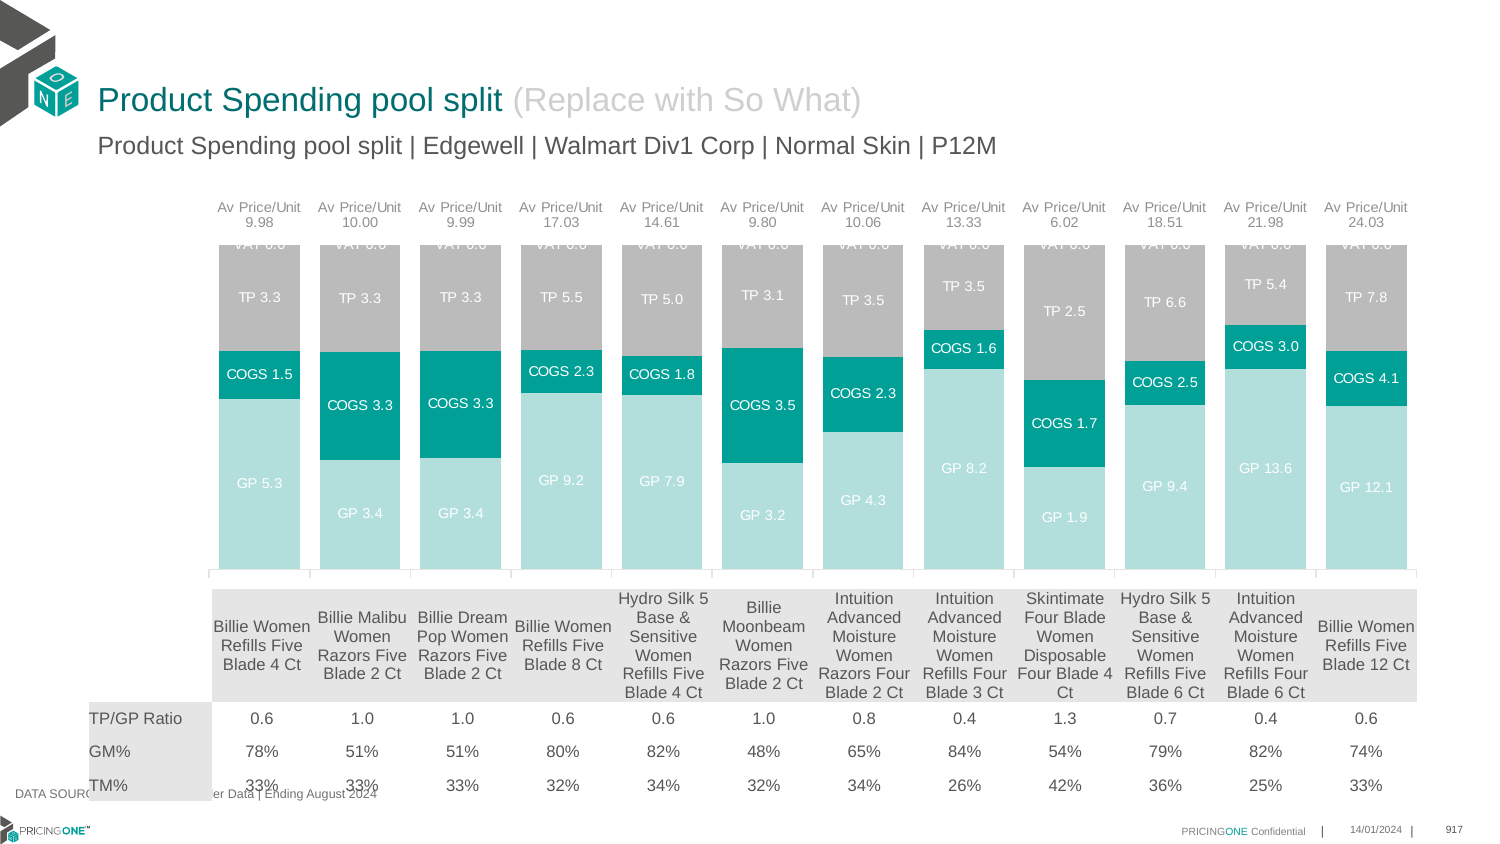

# Product Spending pool split (Replace with So What)
Product Spending pool split | Edgewell | Walmart Div1 Corp | Normal Skin | P12M

### Chart

| Category | GP | COGS | TP | VAT |
|---|---|---|---|---|
| Av Price/Unit 9.98 | 5.252836474114218 | 1.4691139036006076 | 3.260857439339821 | 0.0 |
| Av Price/Unit 10.00 | 3.3811476048813063 | 3.310660542772144 | 3.3040708315625436 | 0.0 |
| Av Price/Unit 9.99 | 3.421877496607329 | 3.311155586599612 | 3.257873047550624 | 0.0 |
| Av Price/Unit 17.03 | 9.241146156008433 | 2.2542538439915667 | 5.530976200515344 | 0.0 |
| Av Price/Unit 14.61 | 7.854314705882354 | 1.7721235294117645 | 4.983603752899008 | 0.0 |
| Av Price/Unit 9.80 | 3.207090626099191 | 3.4916223531480832 | 3.1039602532536064 | 0.0 |
| Av Price/Unit 10.06 | 4.262900000000001 | 2.3324999999999996 | 3.466254948620877 | 0.0 |
| Av Price/Unit 13.33 | 8.2466 | 1.6021 | 3.4797369022127054 | 0.0 |
| Av Price/Unit 6.02 | 1.910502465535525 | 1.6506270082184518 | 2.528504897932132 | 0.0 |
| Av Price/Unit 18.51 | 9.351074007139667 | 2.5156765283355647 | 6.644405198572066 | 0.0 |
| Av Price/Unit 21.98 | 13.5919 | 2.992 | 5.394256238430213 | 0.0 |
| Av Price/Unit 24.03 | 12.065333174661298 | 4.134490150128158 | 7.831690296594658 | 0.0 |
|  | Billie Women Refills Five Blade 4 Ct | Billie Malibu Women Razors Five Blade 2 Ct | Billie Dream Pop Women Razors Five Blade 2 Ct | Billie Women Refills Five Blade 8 Ct | Hydro Silk 5 Base & Sensitive Women Refills Five Blade 4 Ct | Billie Moonbeam Women Razors Five Blade 2 Ct | Intuition Advanced Moisture Women Razors Four Blade 2 Ct | Intuition Advanced Moisture Women Refills Four Blade 3 Ct | Skintimate Four Blade Women Disposable Four Blade 4 Ct | Hydro Silk 5 Base & Sensitive Women Refills Five Blade 6 Ct | Intuition Advanced Moisture Women Refills Four Blade 6 Ct | Billie Women Refills Five Blade 12 Ct |
| --- | --- | --- | --- | --- | --- | --- | --- | --- | --- | --- | --- | --- |
| TP/GP Ratio | 0.6 | 1.0 | 1.0 | 0.6 | 0.6 | 1.0 | 0.8 | 0.4 | 1.3 | 0.7 | 0.4 | 0.6 |
| GM% | 78% | 51% | 51% | 80% | 82% | 48% | 65% | 84% | 54% | 79% | 82% | 74% |
| TM% | 33% | 33% | 33% | 32% | 34% | 32% | 34% | 26% | 42% | 36% | 25% | 33% |
DATA SOURCE: Trade Panel/Retailer Data | Ending August 2024

14/01/2024
917